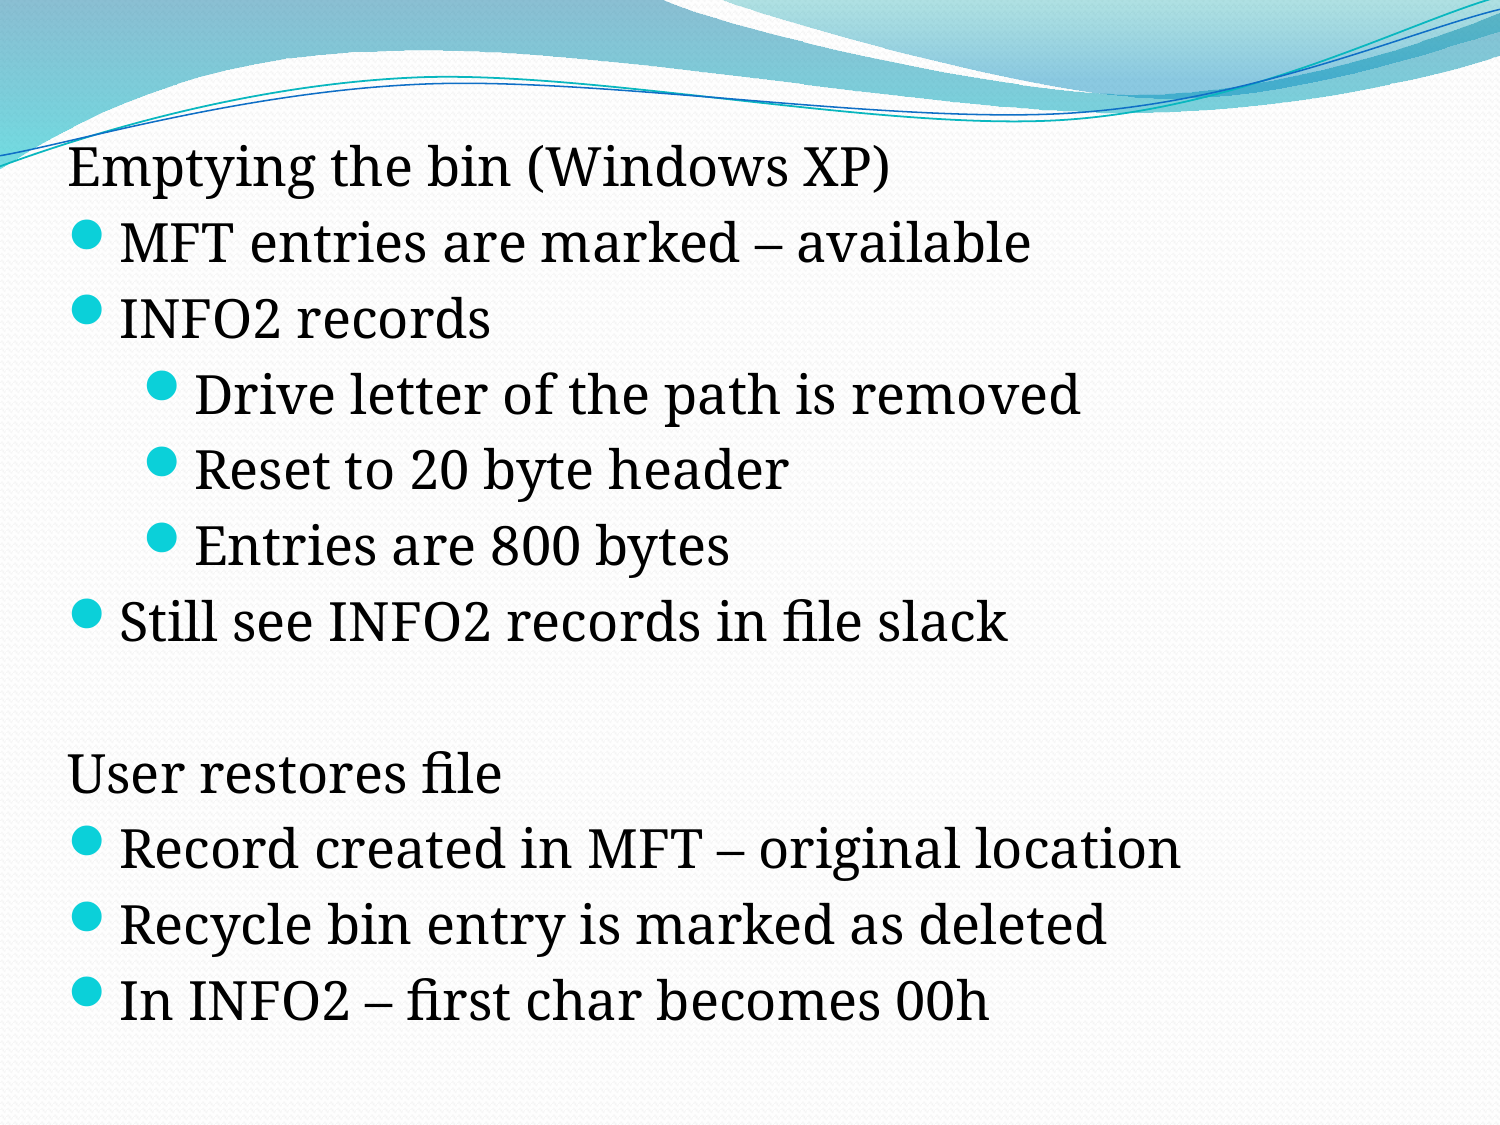

Emptying the bin (Windows XP)
MFT entries are marked – available
INFO2 records
Drive letter of the path is removed
Reset to 20 byte header
Entries are 800 bytes
Still see INFO2 records in file slack

User restores file
Record created in MFT – original location
Recycle bin entry is marked as deleted
In INFO2 – first char becomes 00h